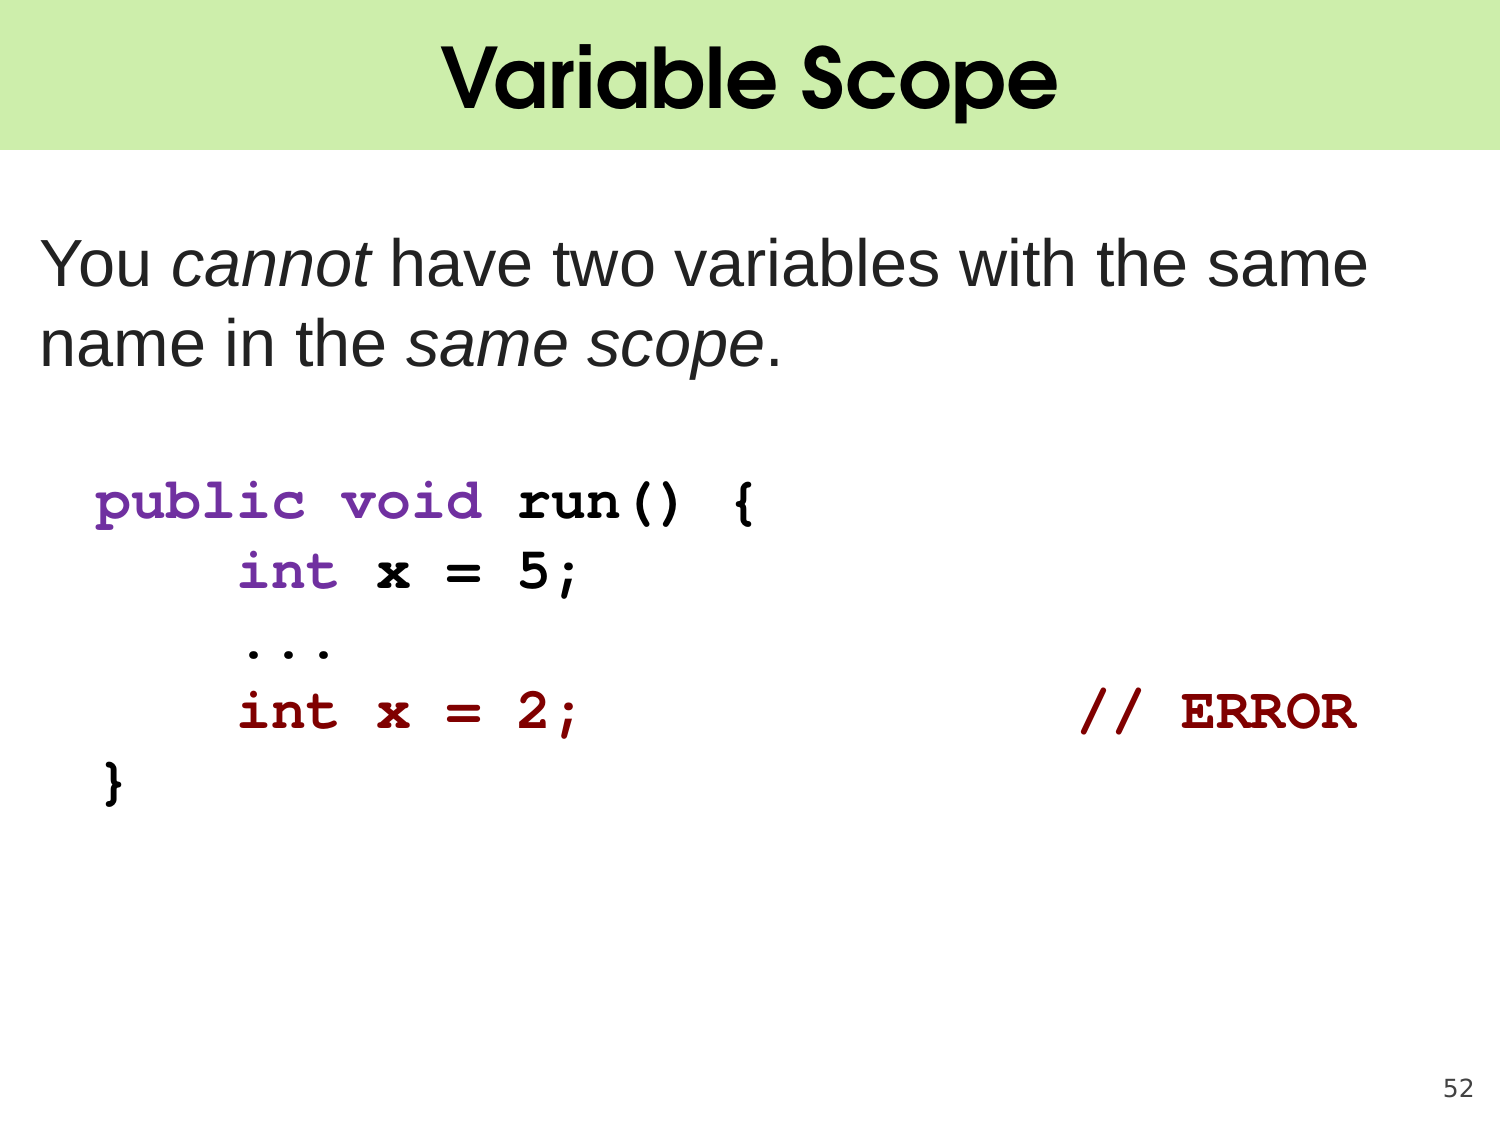

# Variable Scope
You cannot have two variables with the same name in the same scope.

public void run() {
    int x = 5;
    ...
    int x = 2;              // ERROR
}